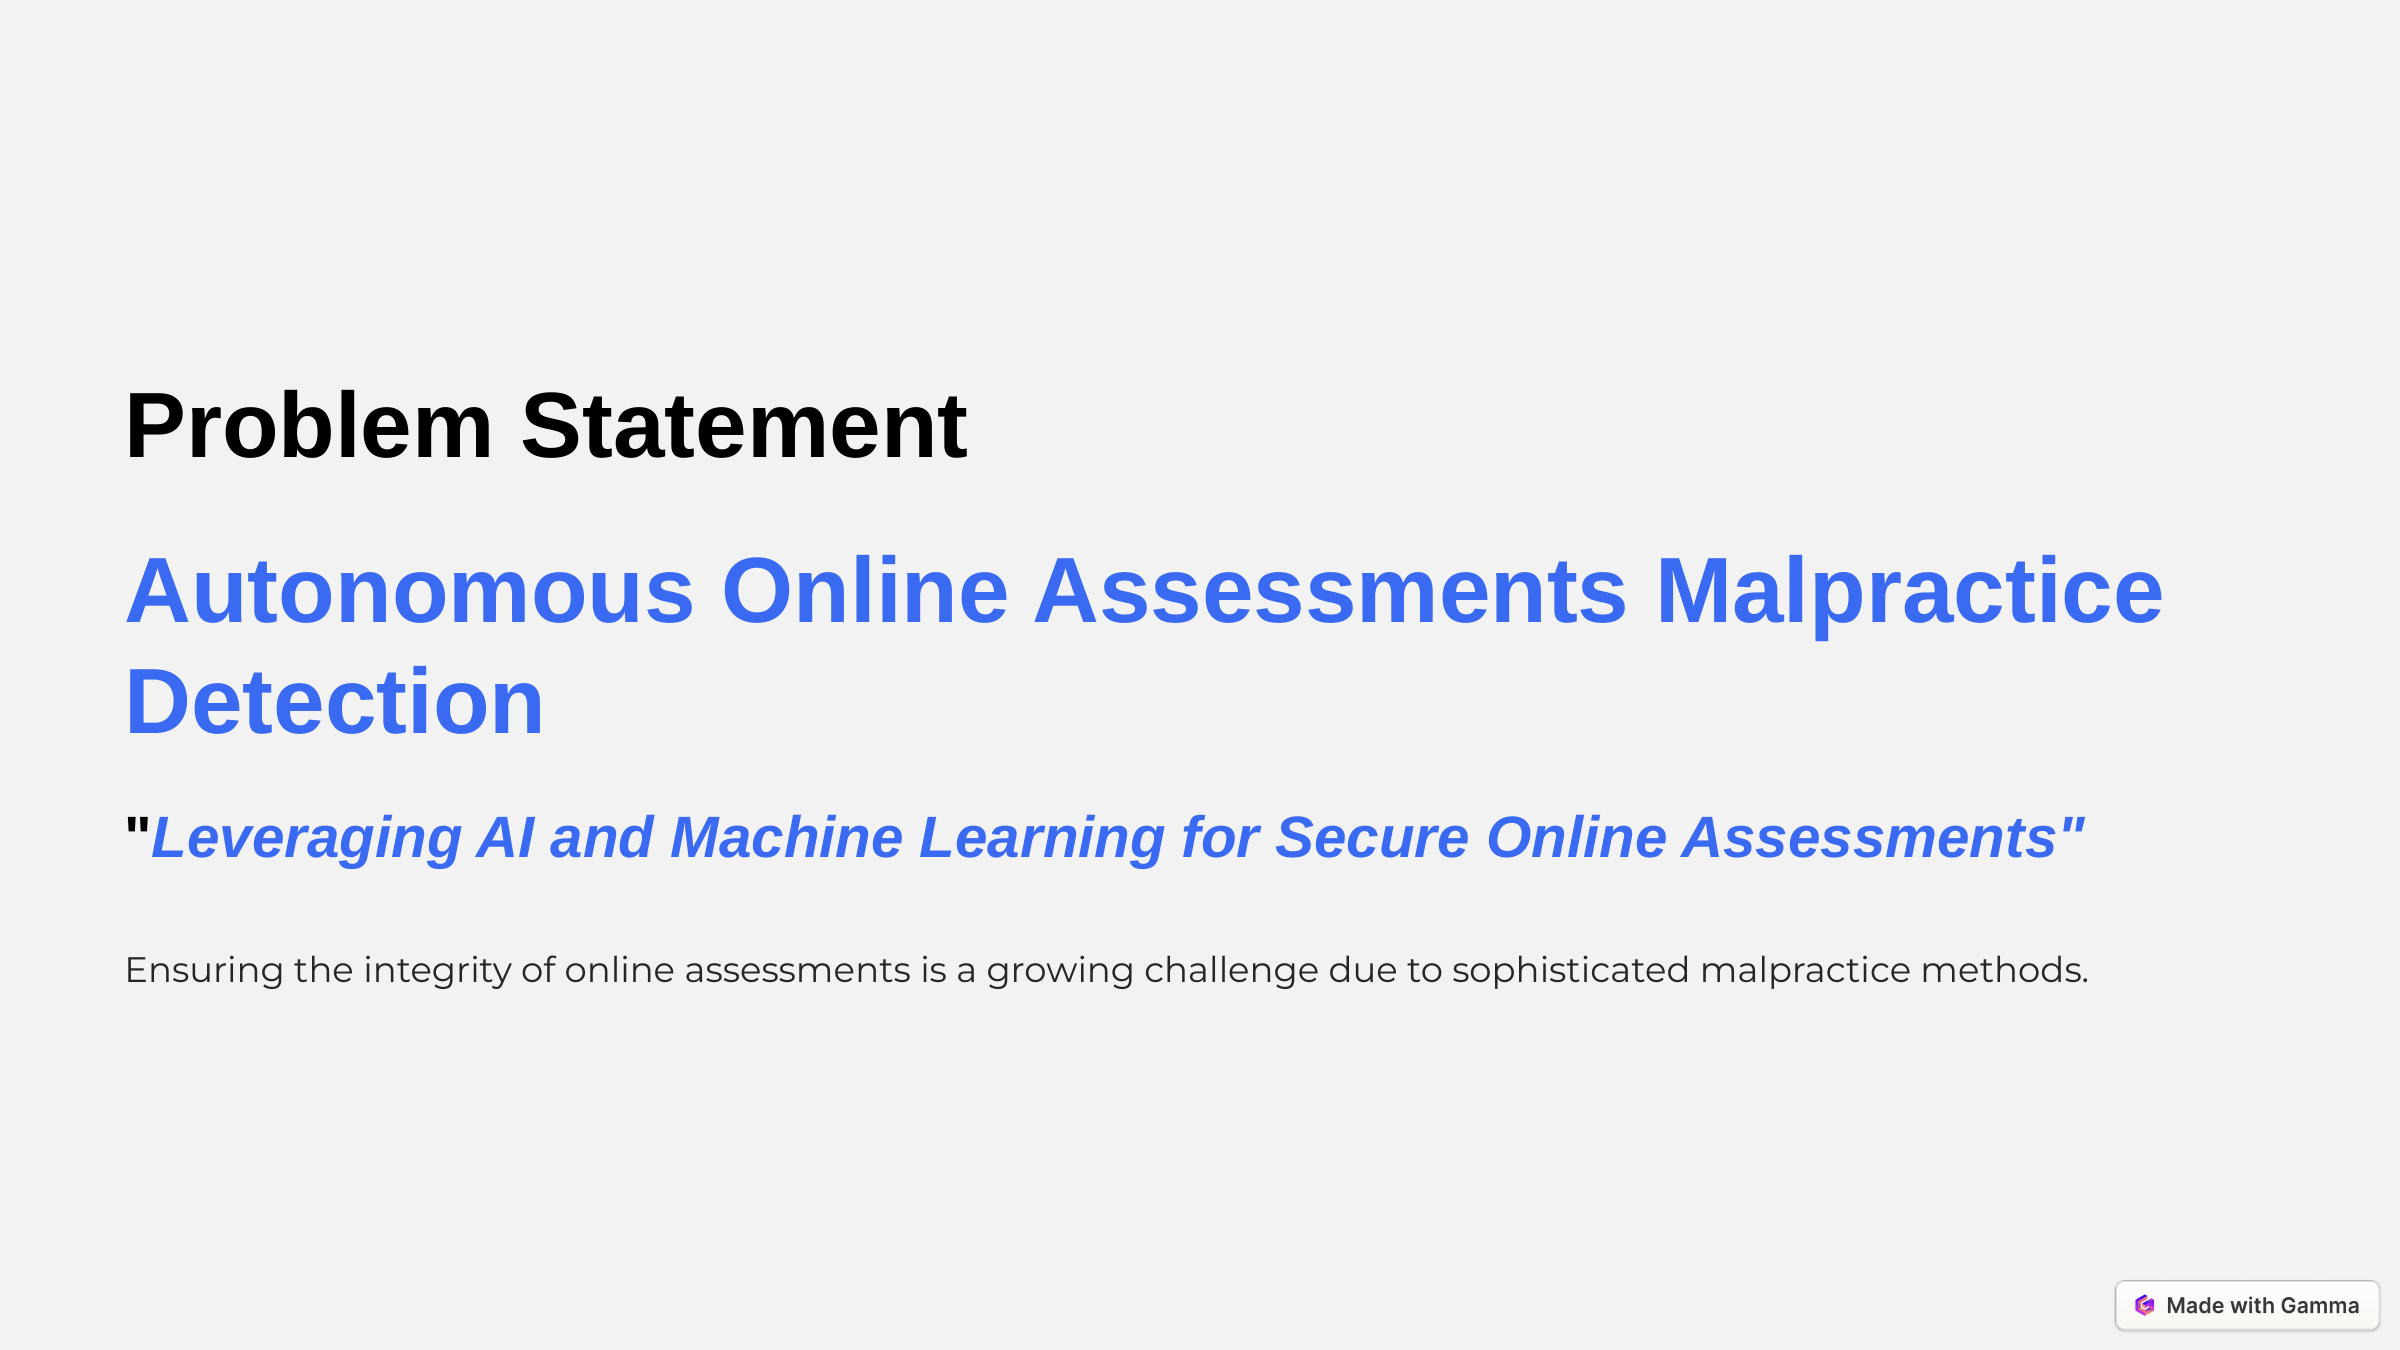

Problem Statement
Autonomous Online Assessments Malpractice Detection
"Leveraging AI and Machine Learning for Secure Online Assessments"
Ensuring the integrity of online assessments is a growing challenge due to sophisticated malpractice methods.